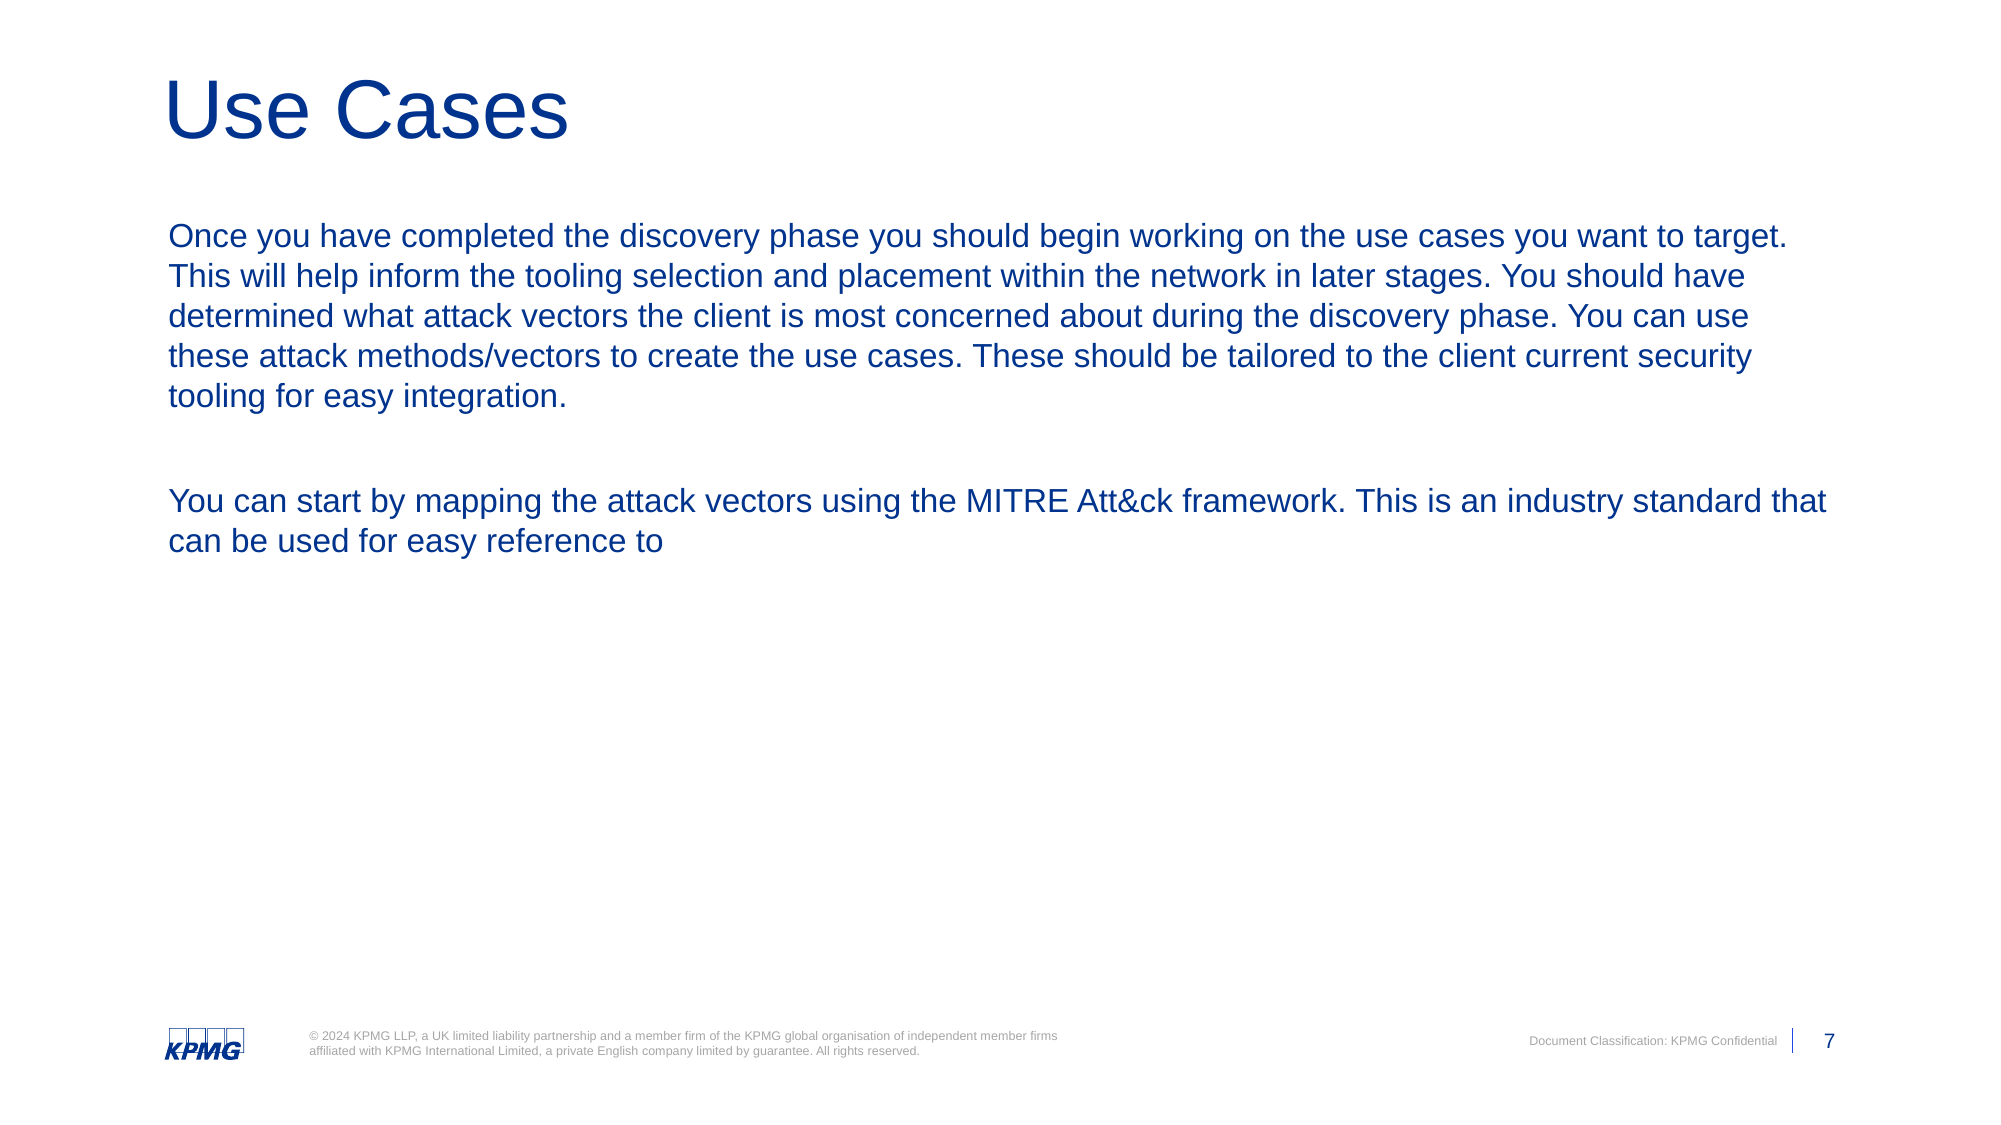

# Use Cases
Once you have completed the discovery phase you should begin working on the use cases you want to target. This will help inform the tooling selection and placement within the network in later stages. You should have determined what attack vectors the client is most concerned about during the discovery phase. You can use these attack methods/vectors to create the use cases. These should be tailored to the client current security tooling for easy integration.

You can start by mapping the attack vectors using the MITRE Att&ck framework. This is an industry standard that can be used for easy reference to
Please Note: Document classification is not to be removed.